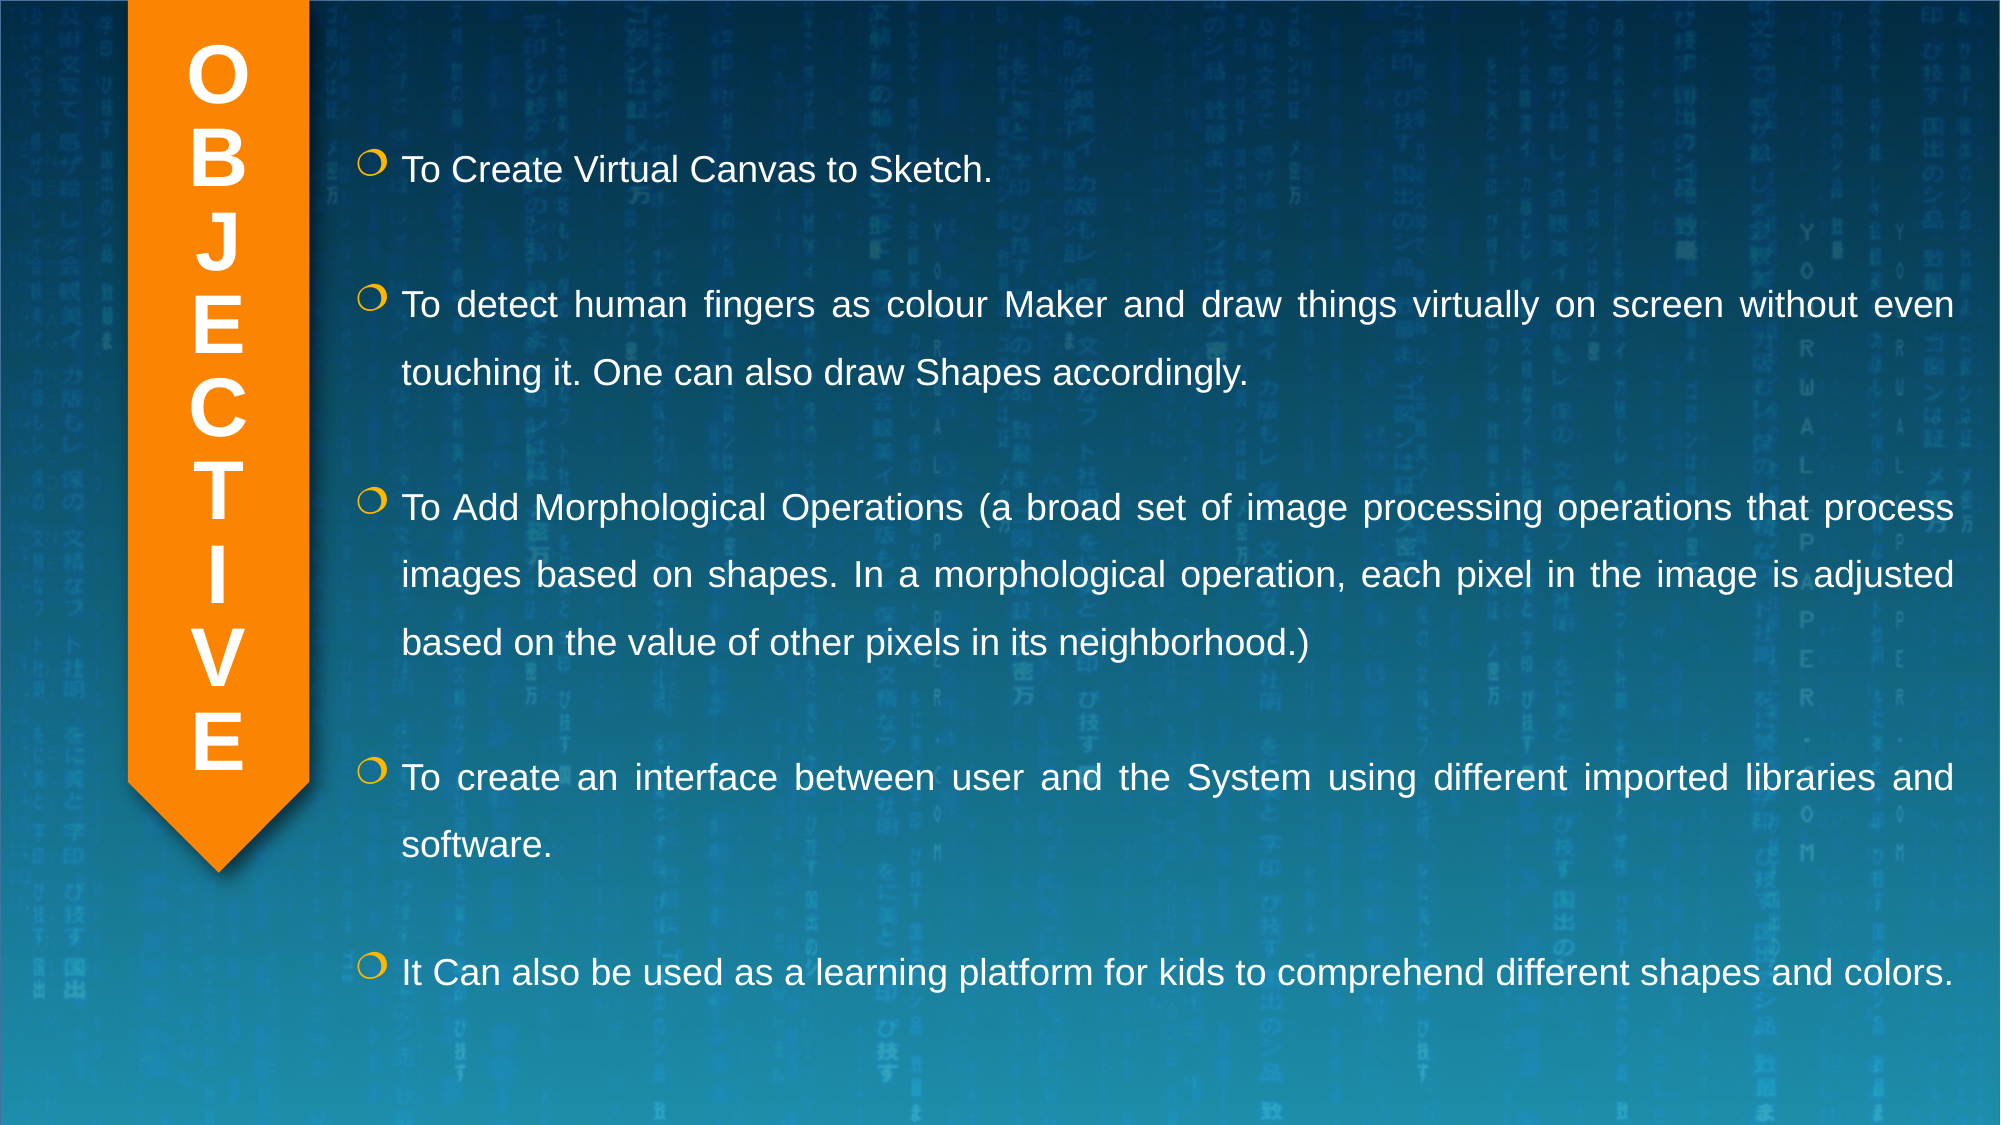

O
B
J
E
C
T
I
V
E

To Create Virtual Canvas to Sketch.

To detect human fingers as colour Maker and draw things virtually on screen without even touching it. One can also draw Shapes accordingly.

To Add Morphological Operations (a broad set of image processing operations that process images based on shapes. In a morphological operation, each pixel in the image is adjusted based on the value of other pixels in its neighborhood.)

To create an interface between user and the System using different imported libraries and software.

It Can also be used as a learning platform for kids to comprehend different shapes and colors.